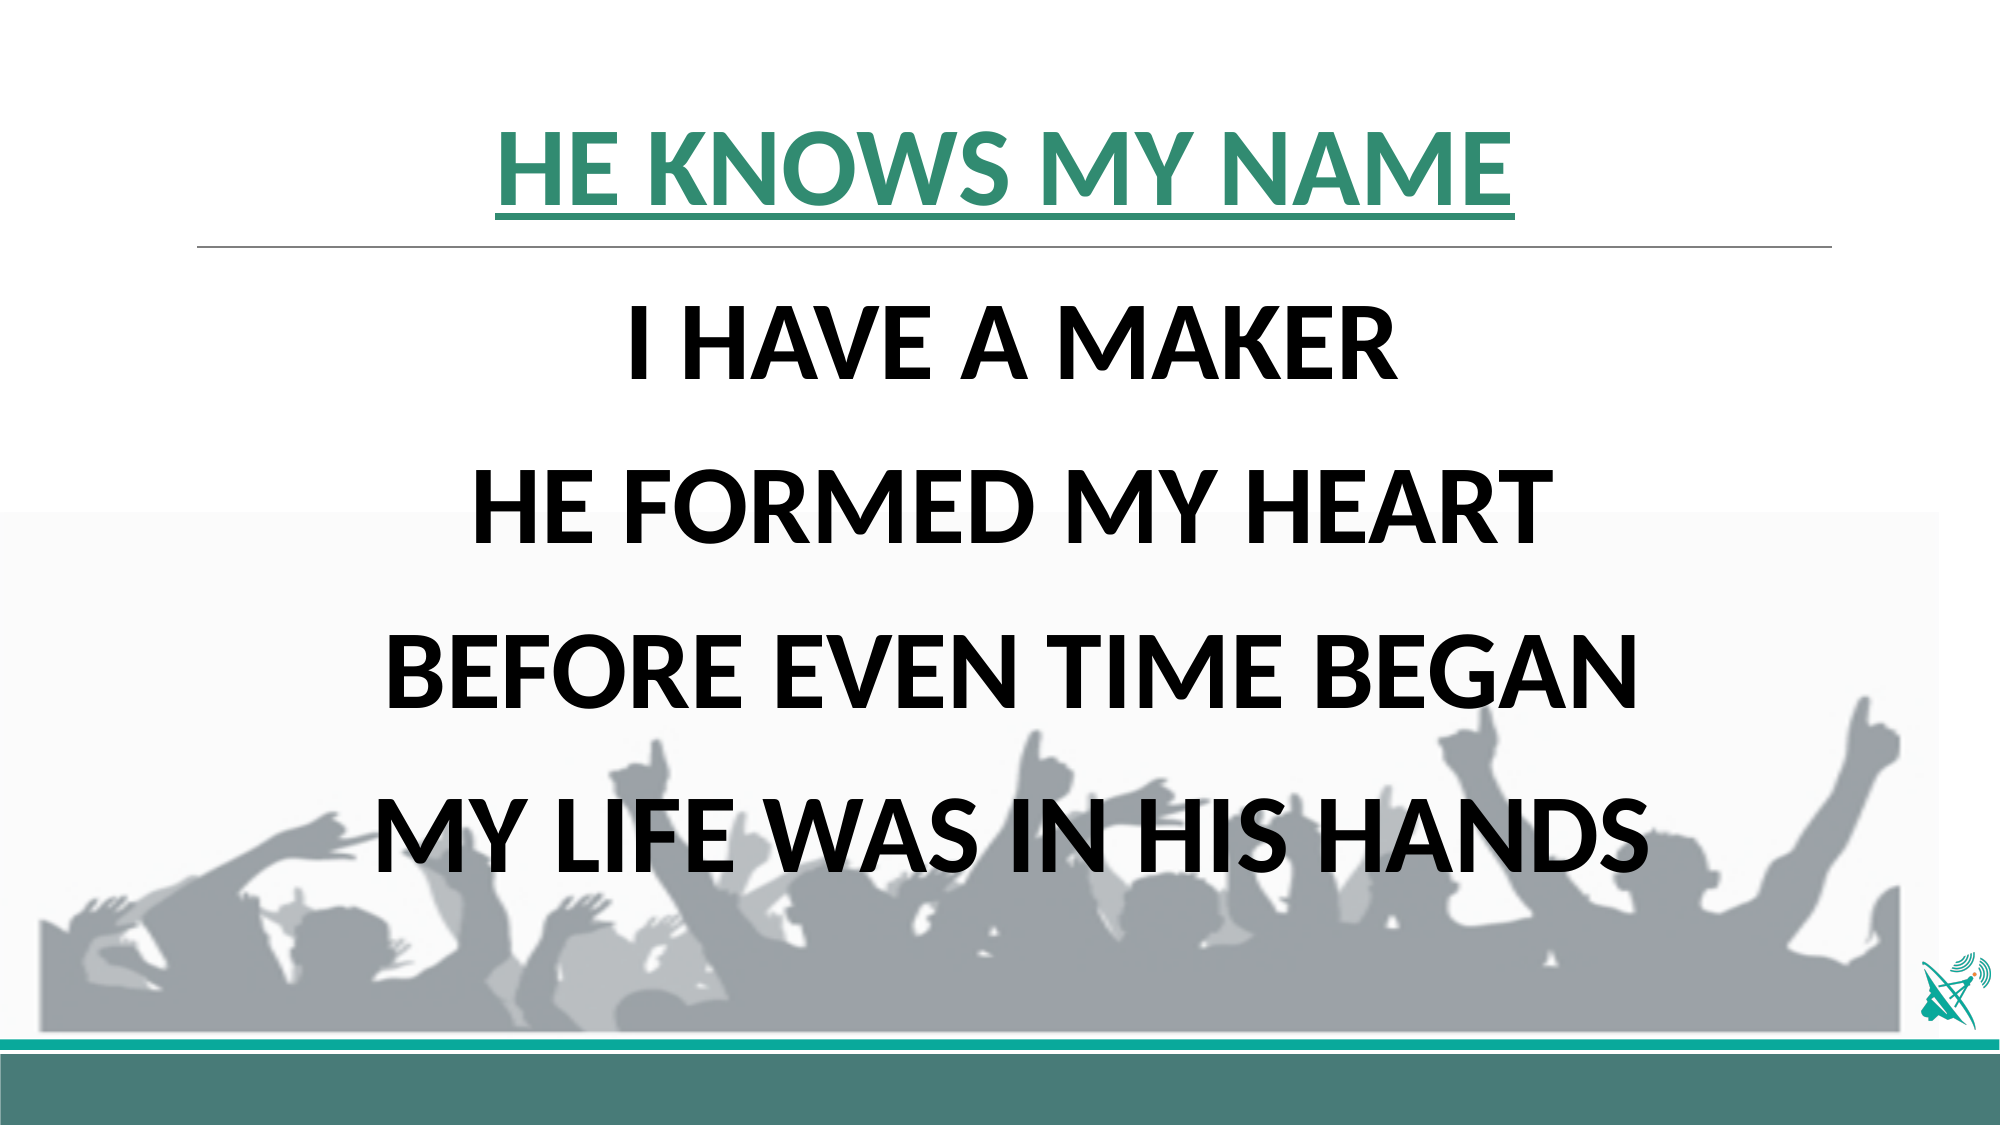

# HE KNOWS MY NAME
I HAVE A MAKER
HE FORMED MY HEART
BEFORE EVEN TIME BEGAN
MY LIFE WAS IN HIS HANDS